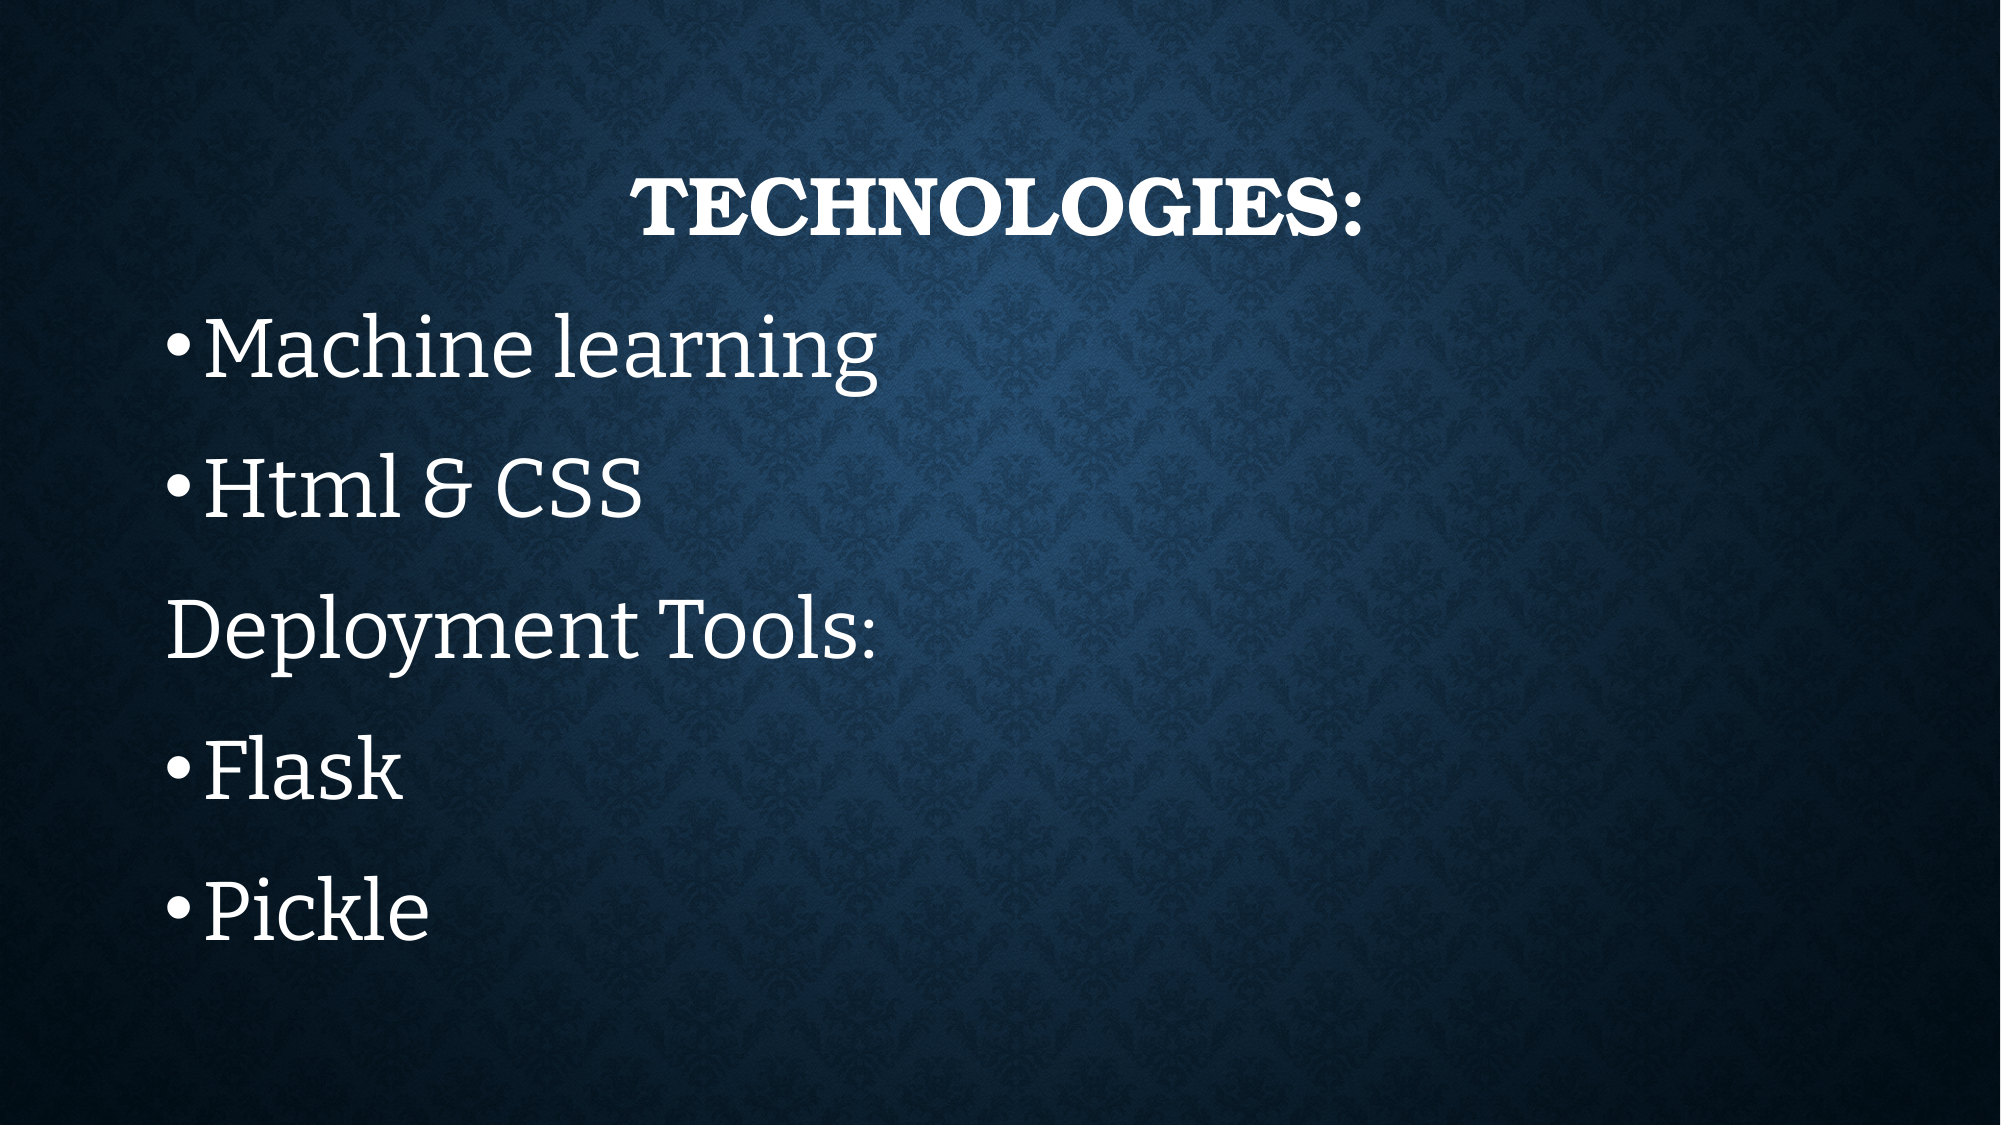

# Technologies:
Machine learning
Html & CSS
Deployment Tools:
Flask
Pickle